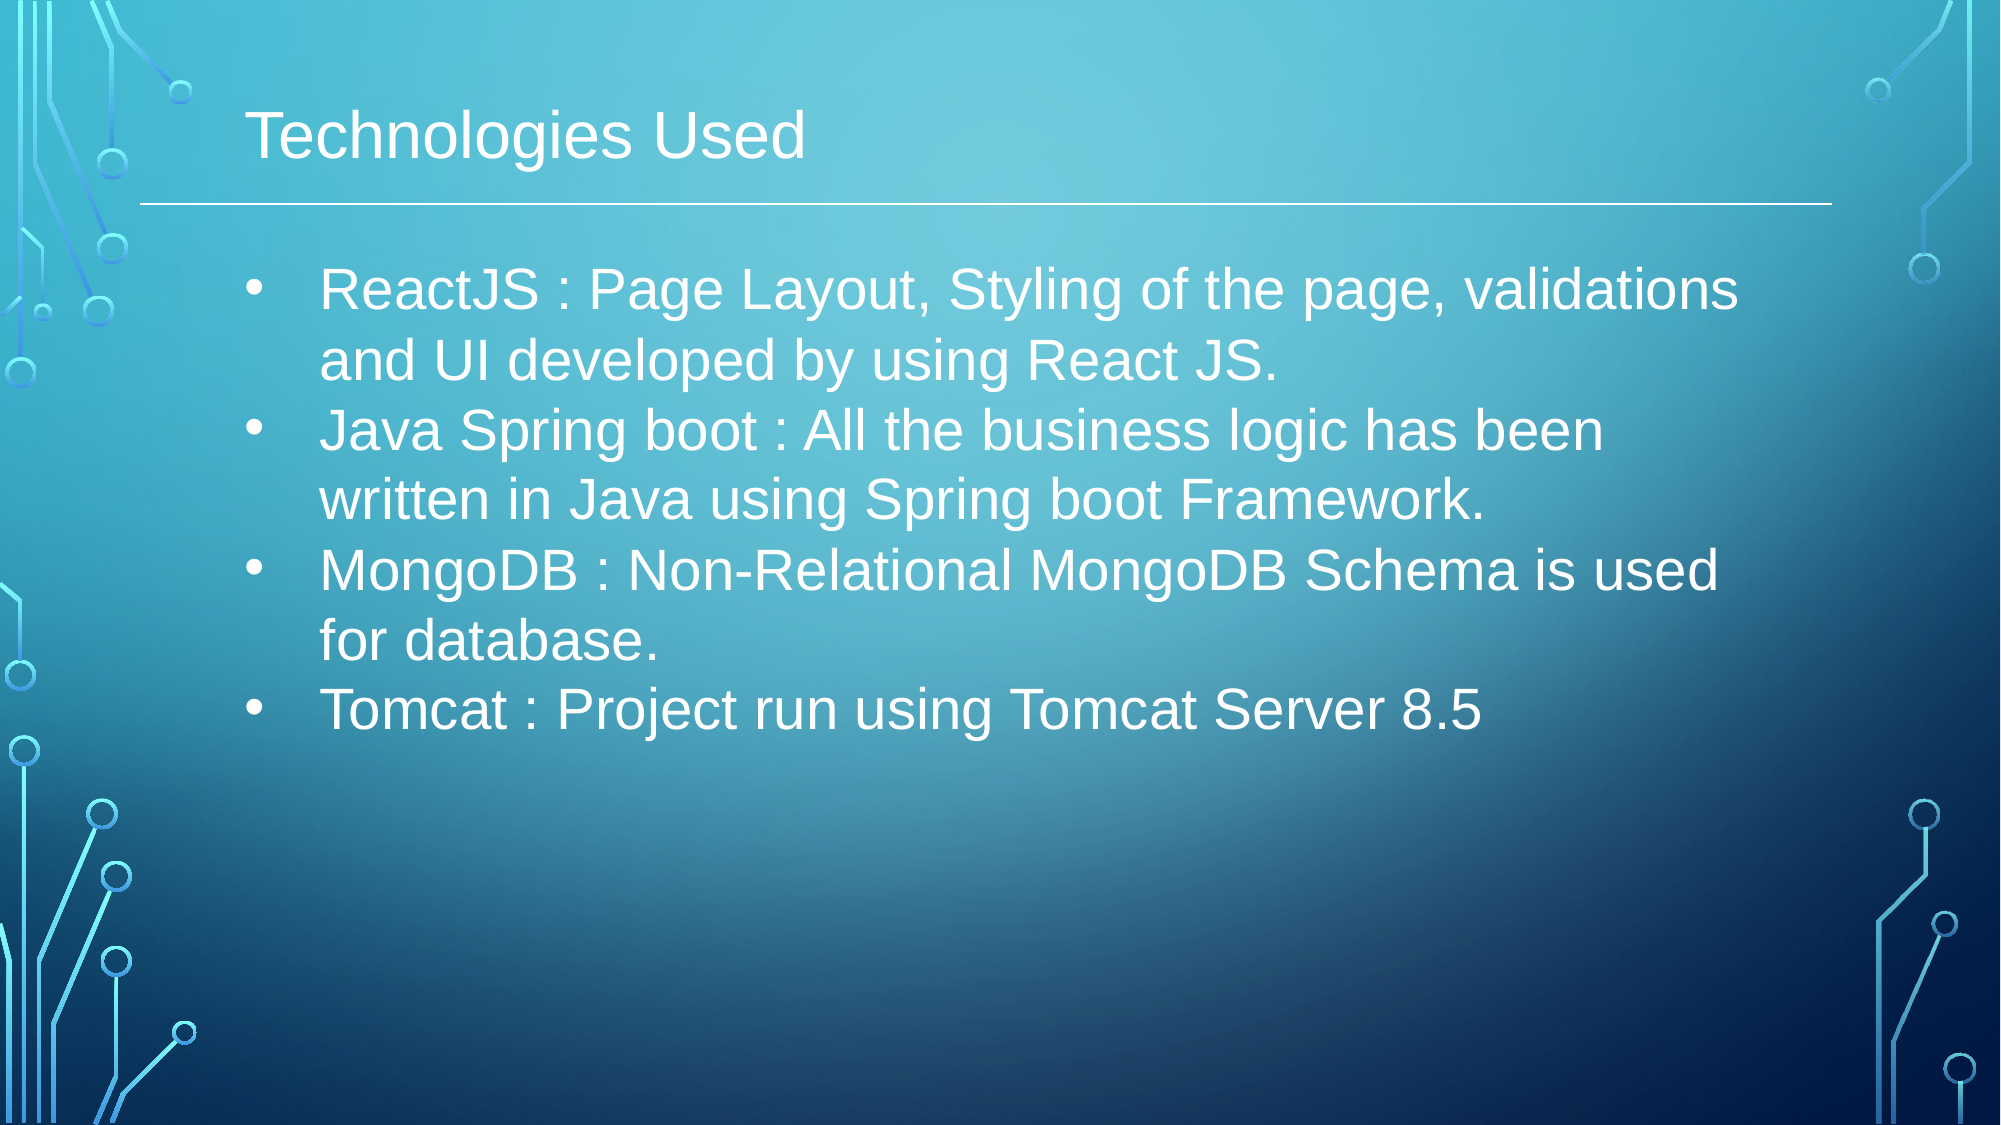

Technologies Used

ReactJS : Page Layout, Styling of the page, validations and UI developed by using React JS.
Java Spring boot : All the business logic has been written in Java using Spring boot Framework.
MongoDB : Non-Relational MongoDB Schema is used for database.
Tomcat : Project run using Tomcat Server 8.5